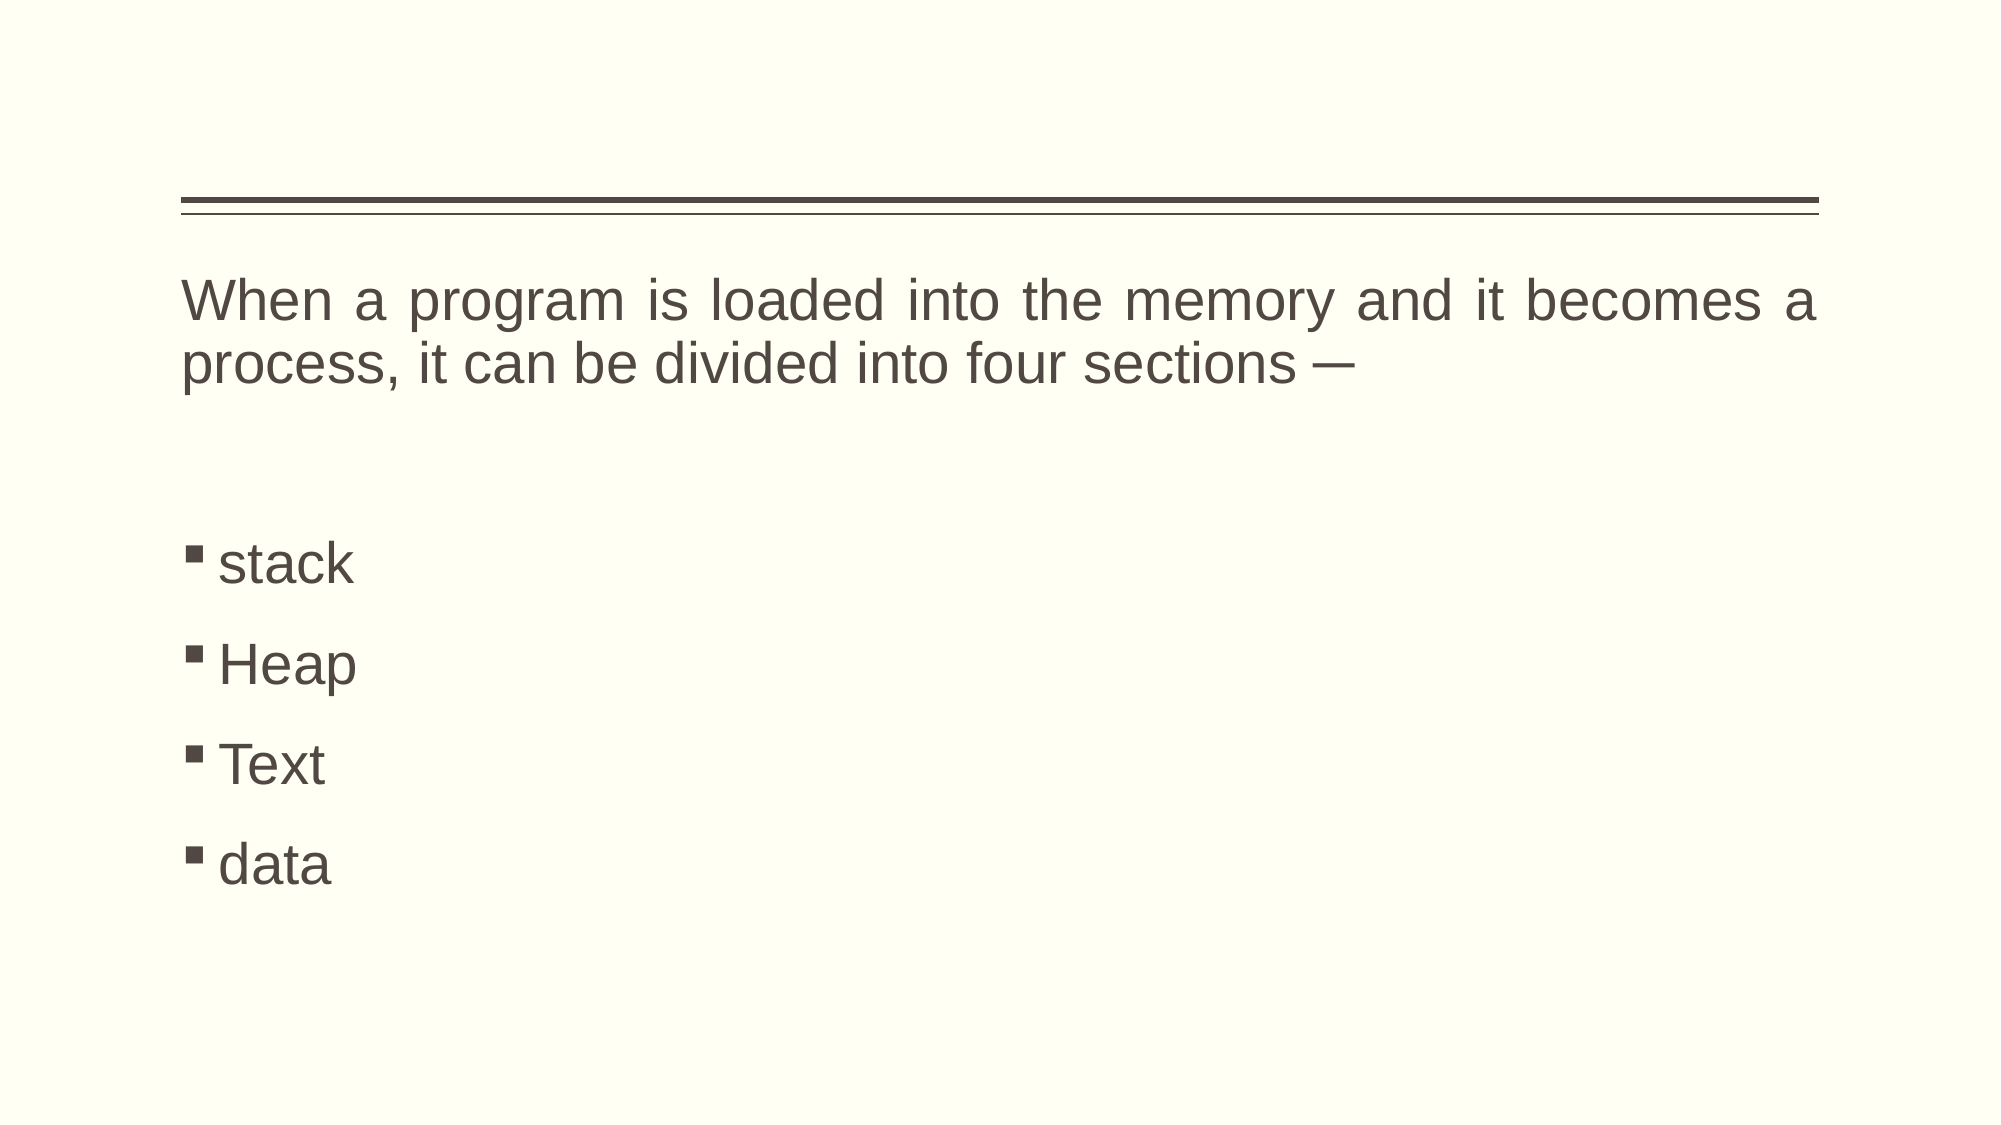

#
When a program is loaded into the memory and it becomes a process, it can be divided into four sections ─

stack
Heap
Text
data